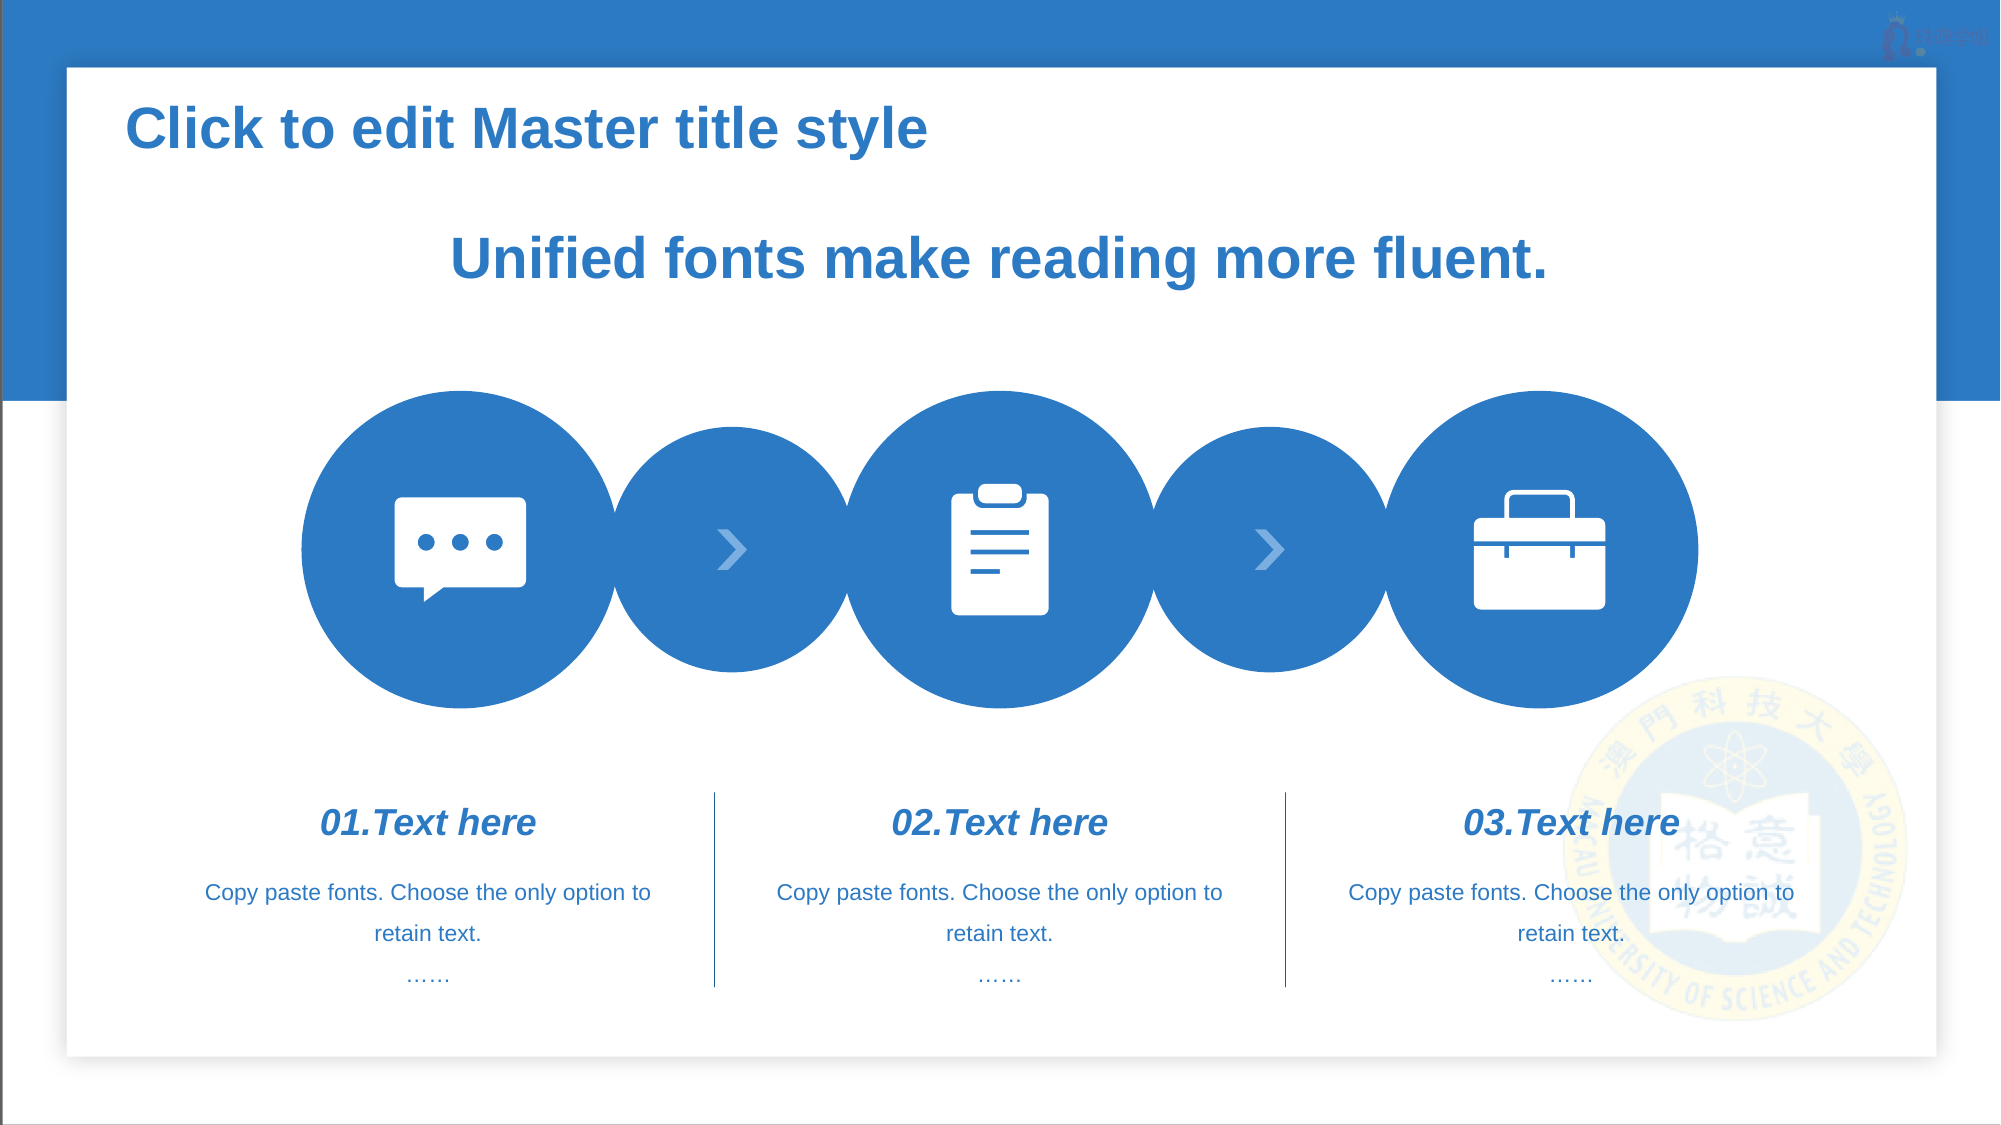

# Click to edit Master title style
Unified fonts make reading more fluent.

01.Text here
02.Text here
03.Text here
Copy paste fonts. Choose the only option to retain text.
……
Copy paste fonts. Choose the only option to retain text.
……
Copy paste fonts. Choose the only option to retain text.
……